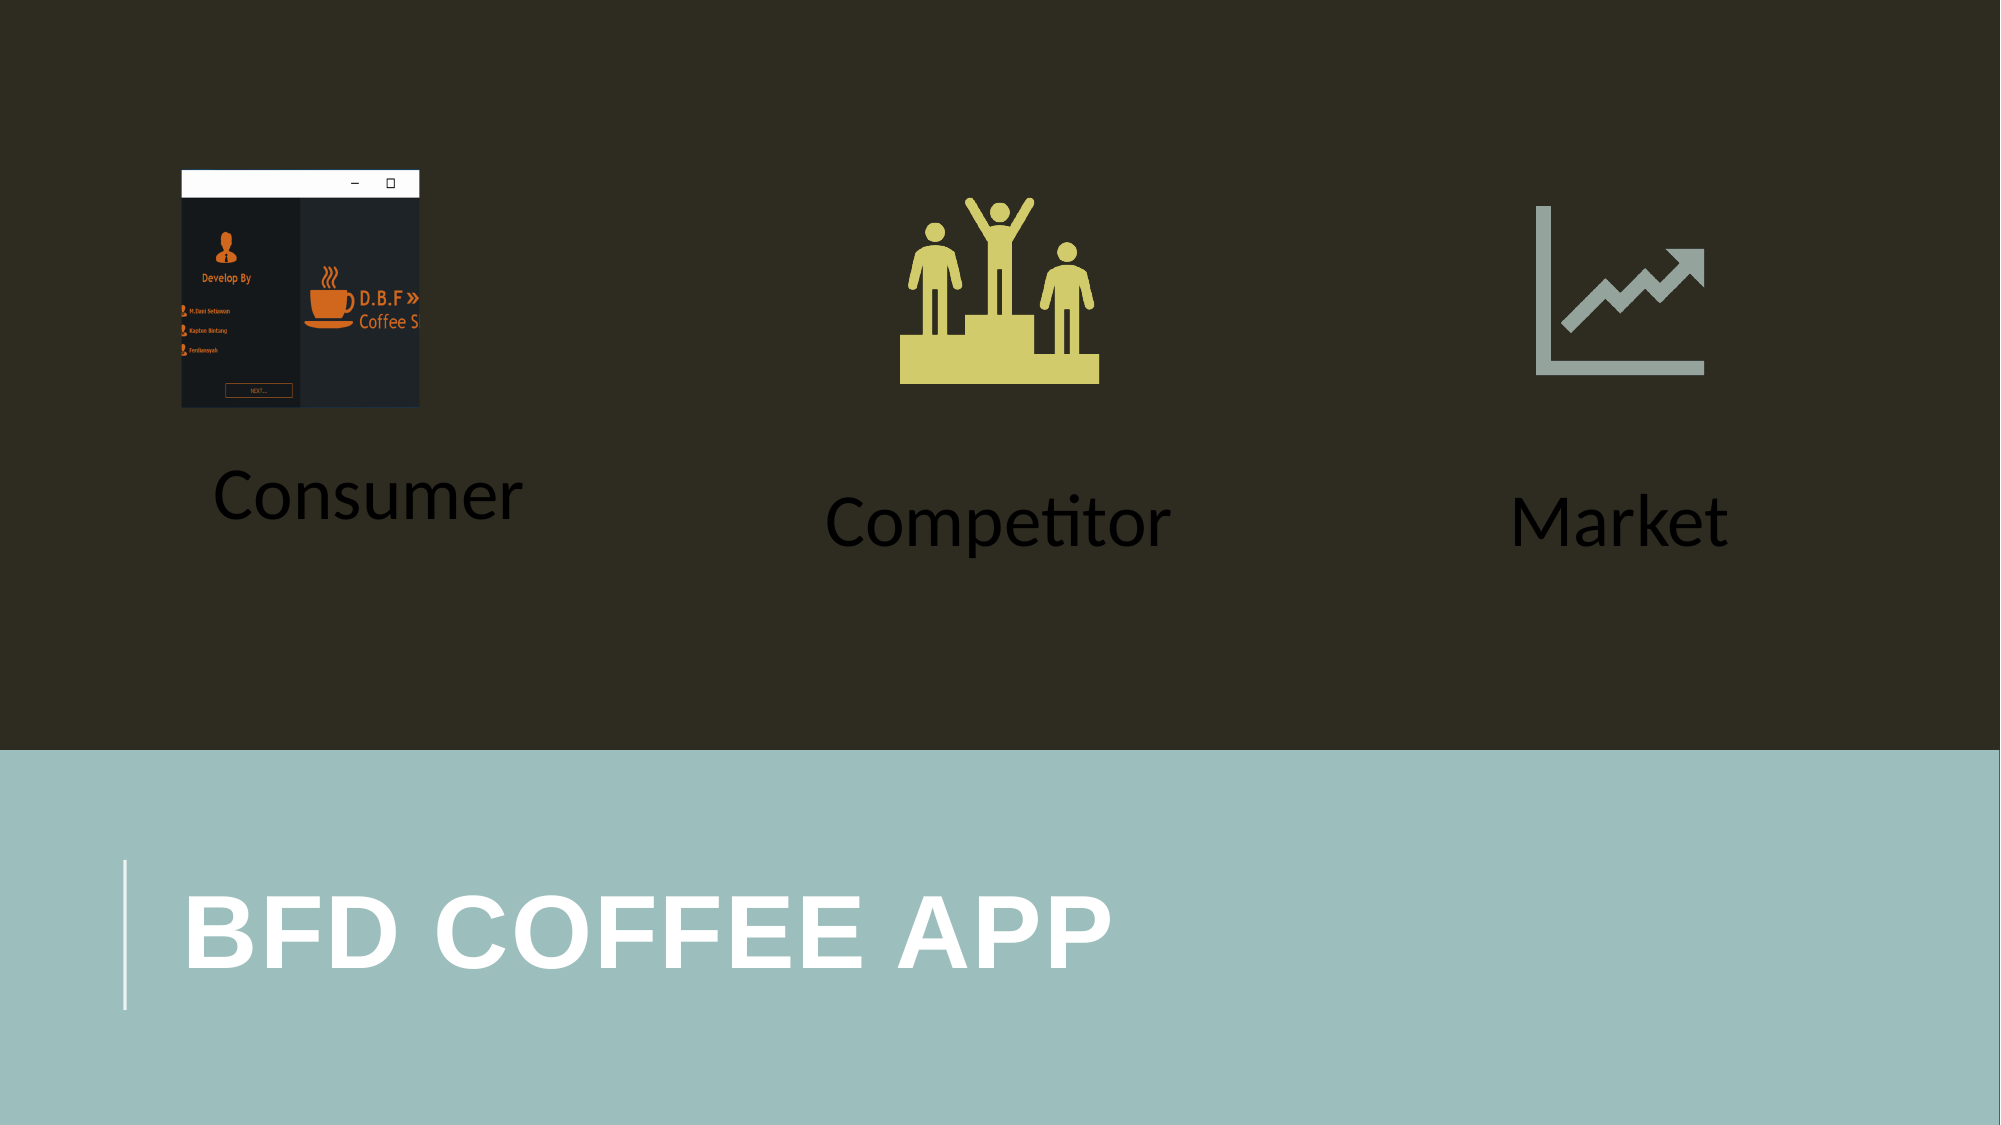

Consumer
Competitor
Market

# BFD COFFEE APP